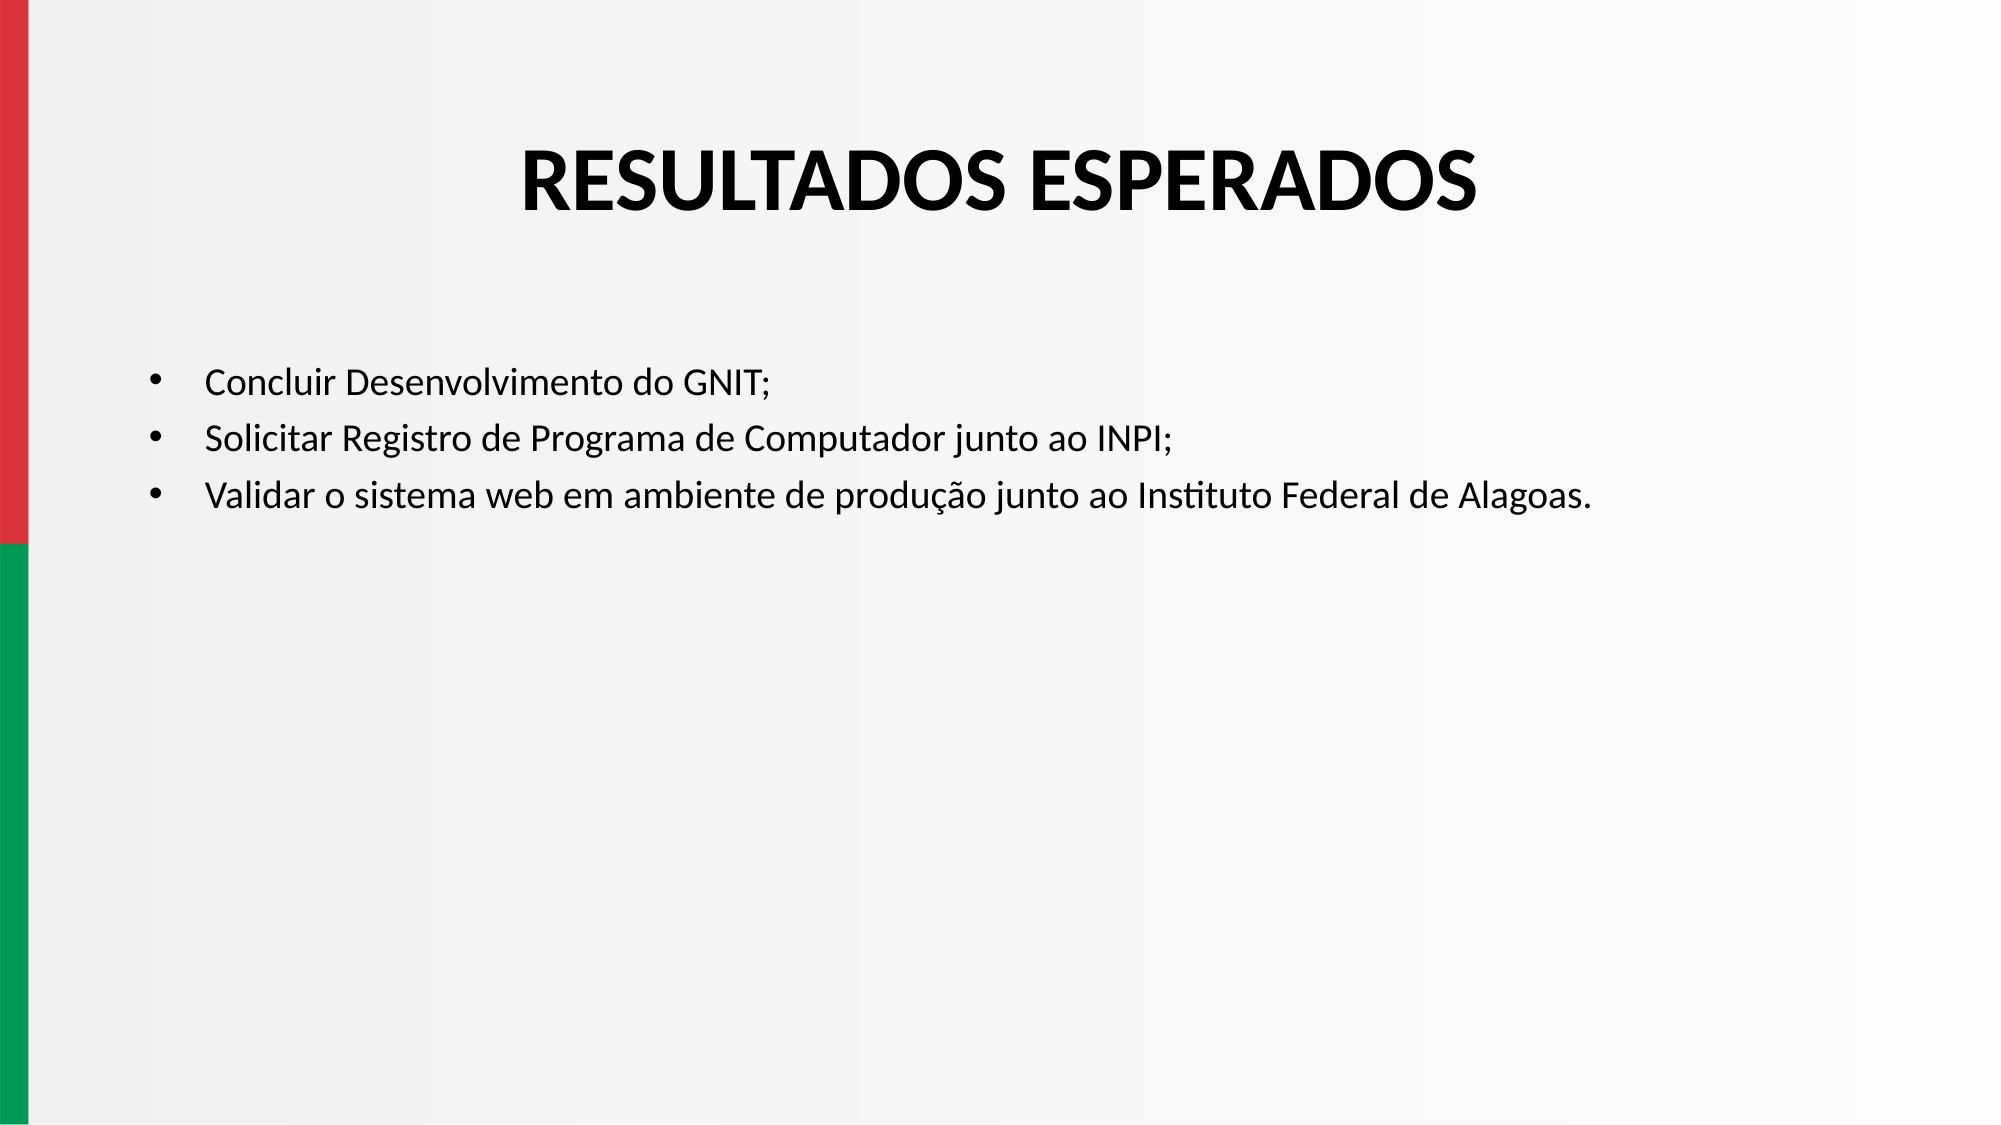

# RESULTADOS ESPERADOS
Concluir Desenvolvimento do GNIT;
Solicitar Registro de Programa de Computador junto ao INPI;
Validar o sistema web em ambiente de produção junto ao Instituto Federal de Alagoas.